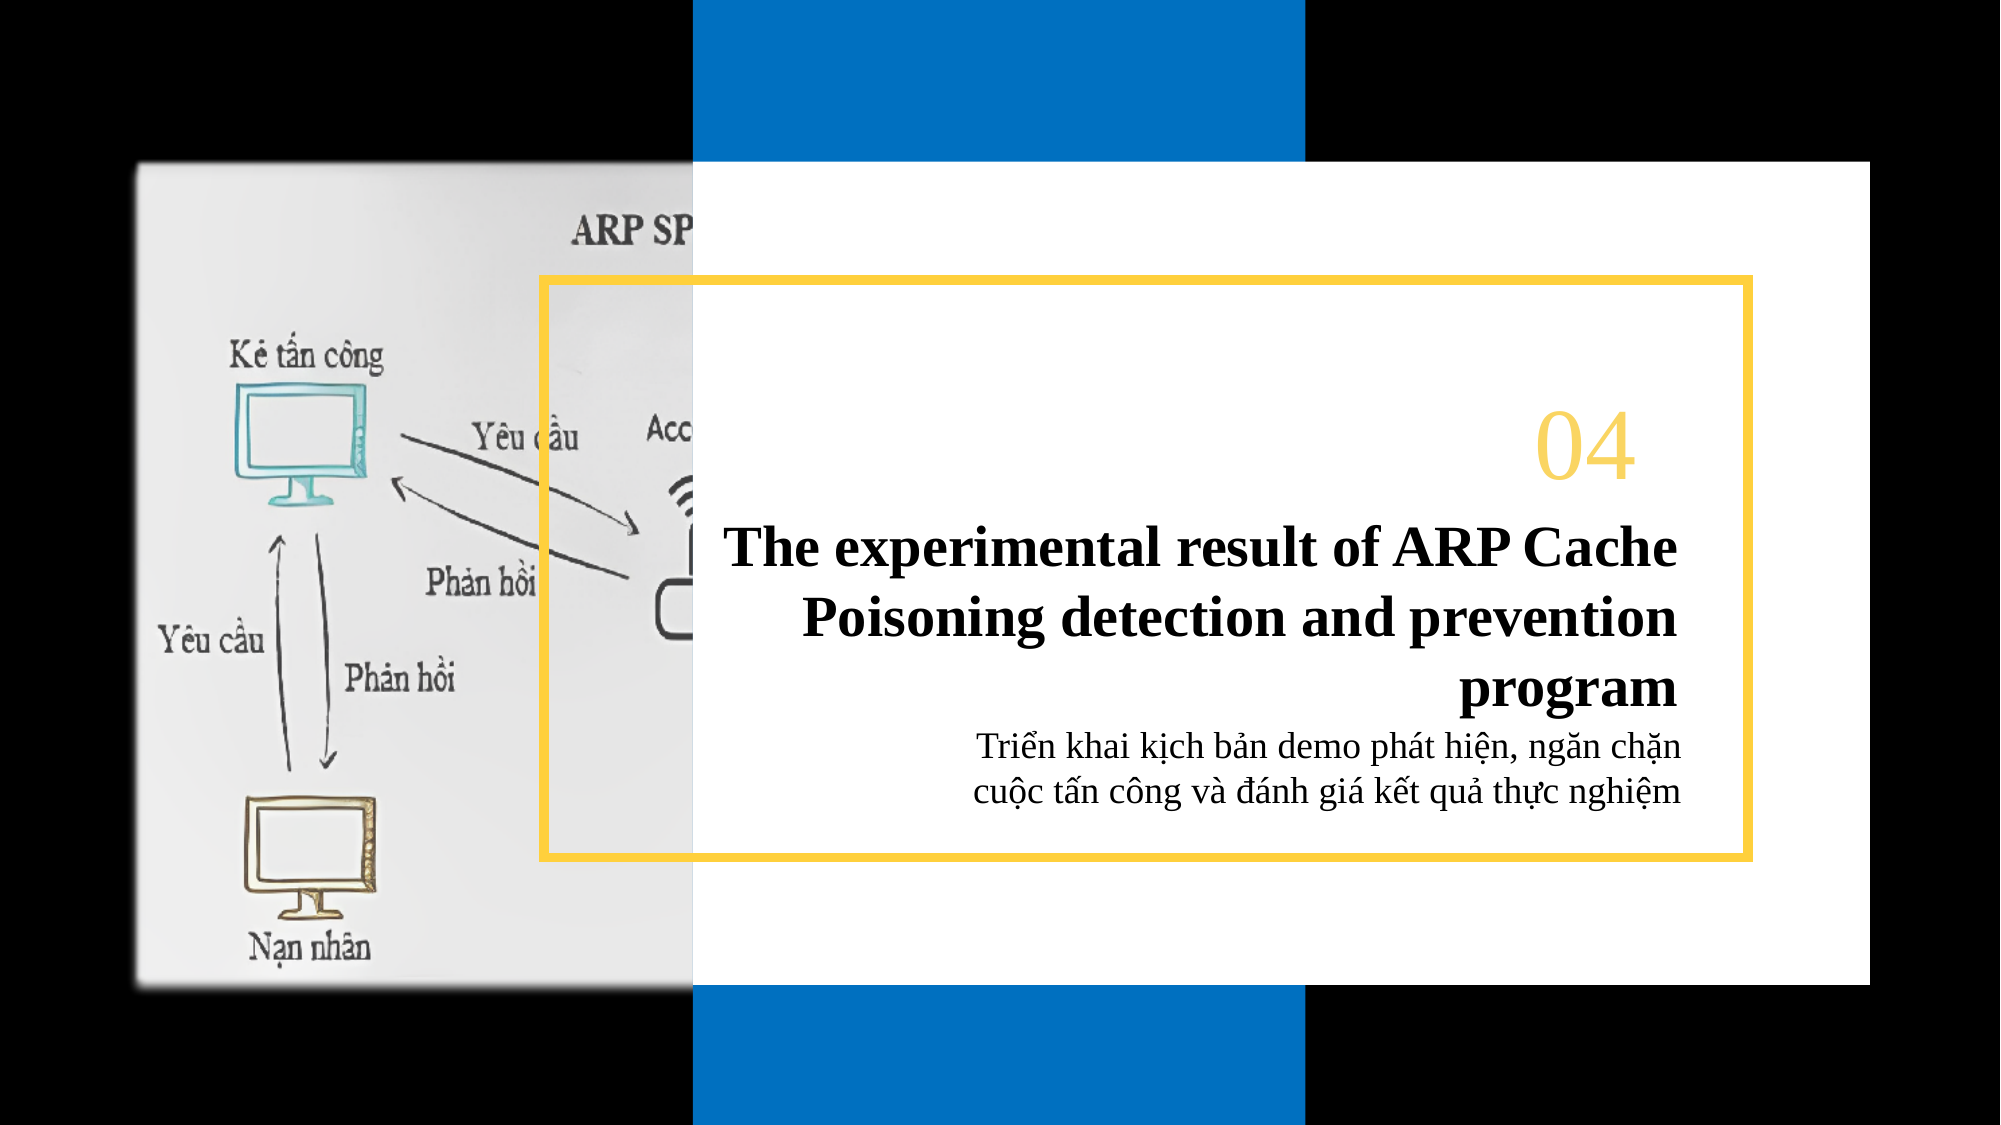

04
The experimental result of ARP Cache Poisoning detection and prevention program
Triển khai kịch bản demo phát hiện, ngăn chặn cuộc tấn công và đánh giá kết quả thực nghiệm